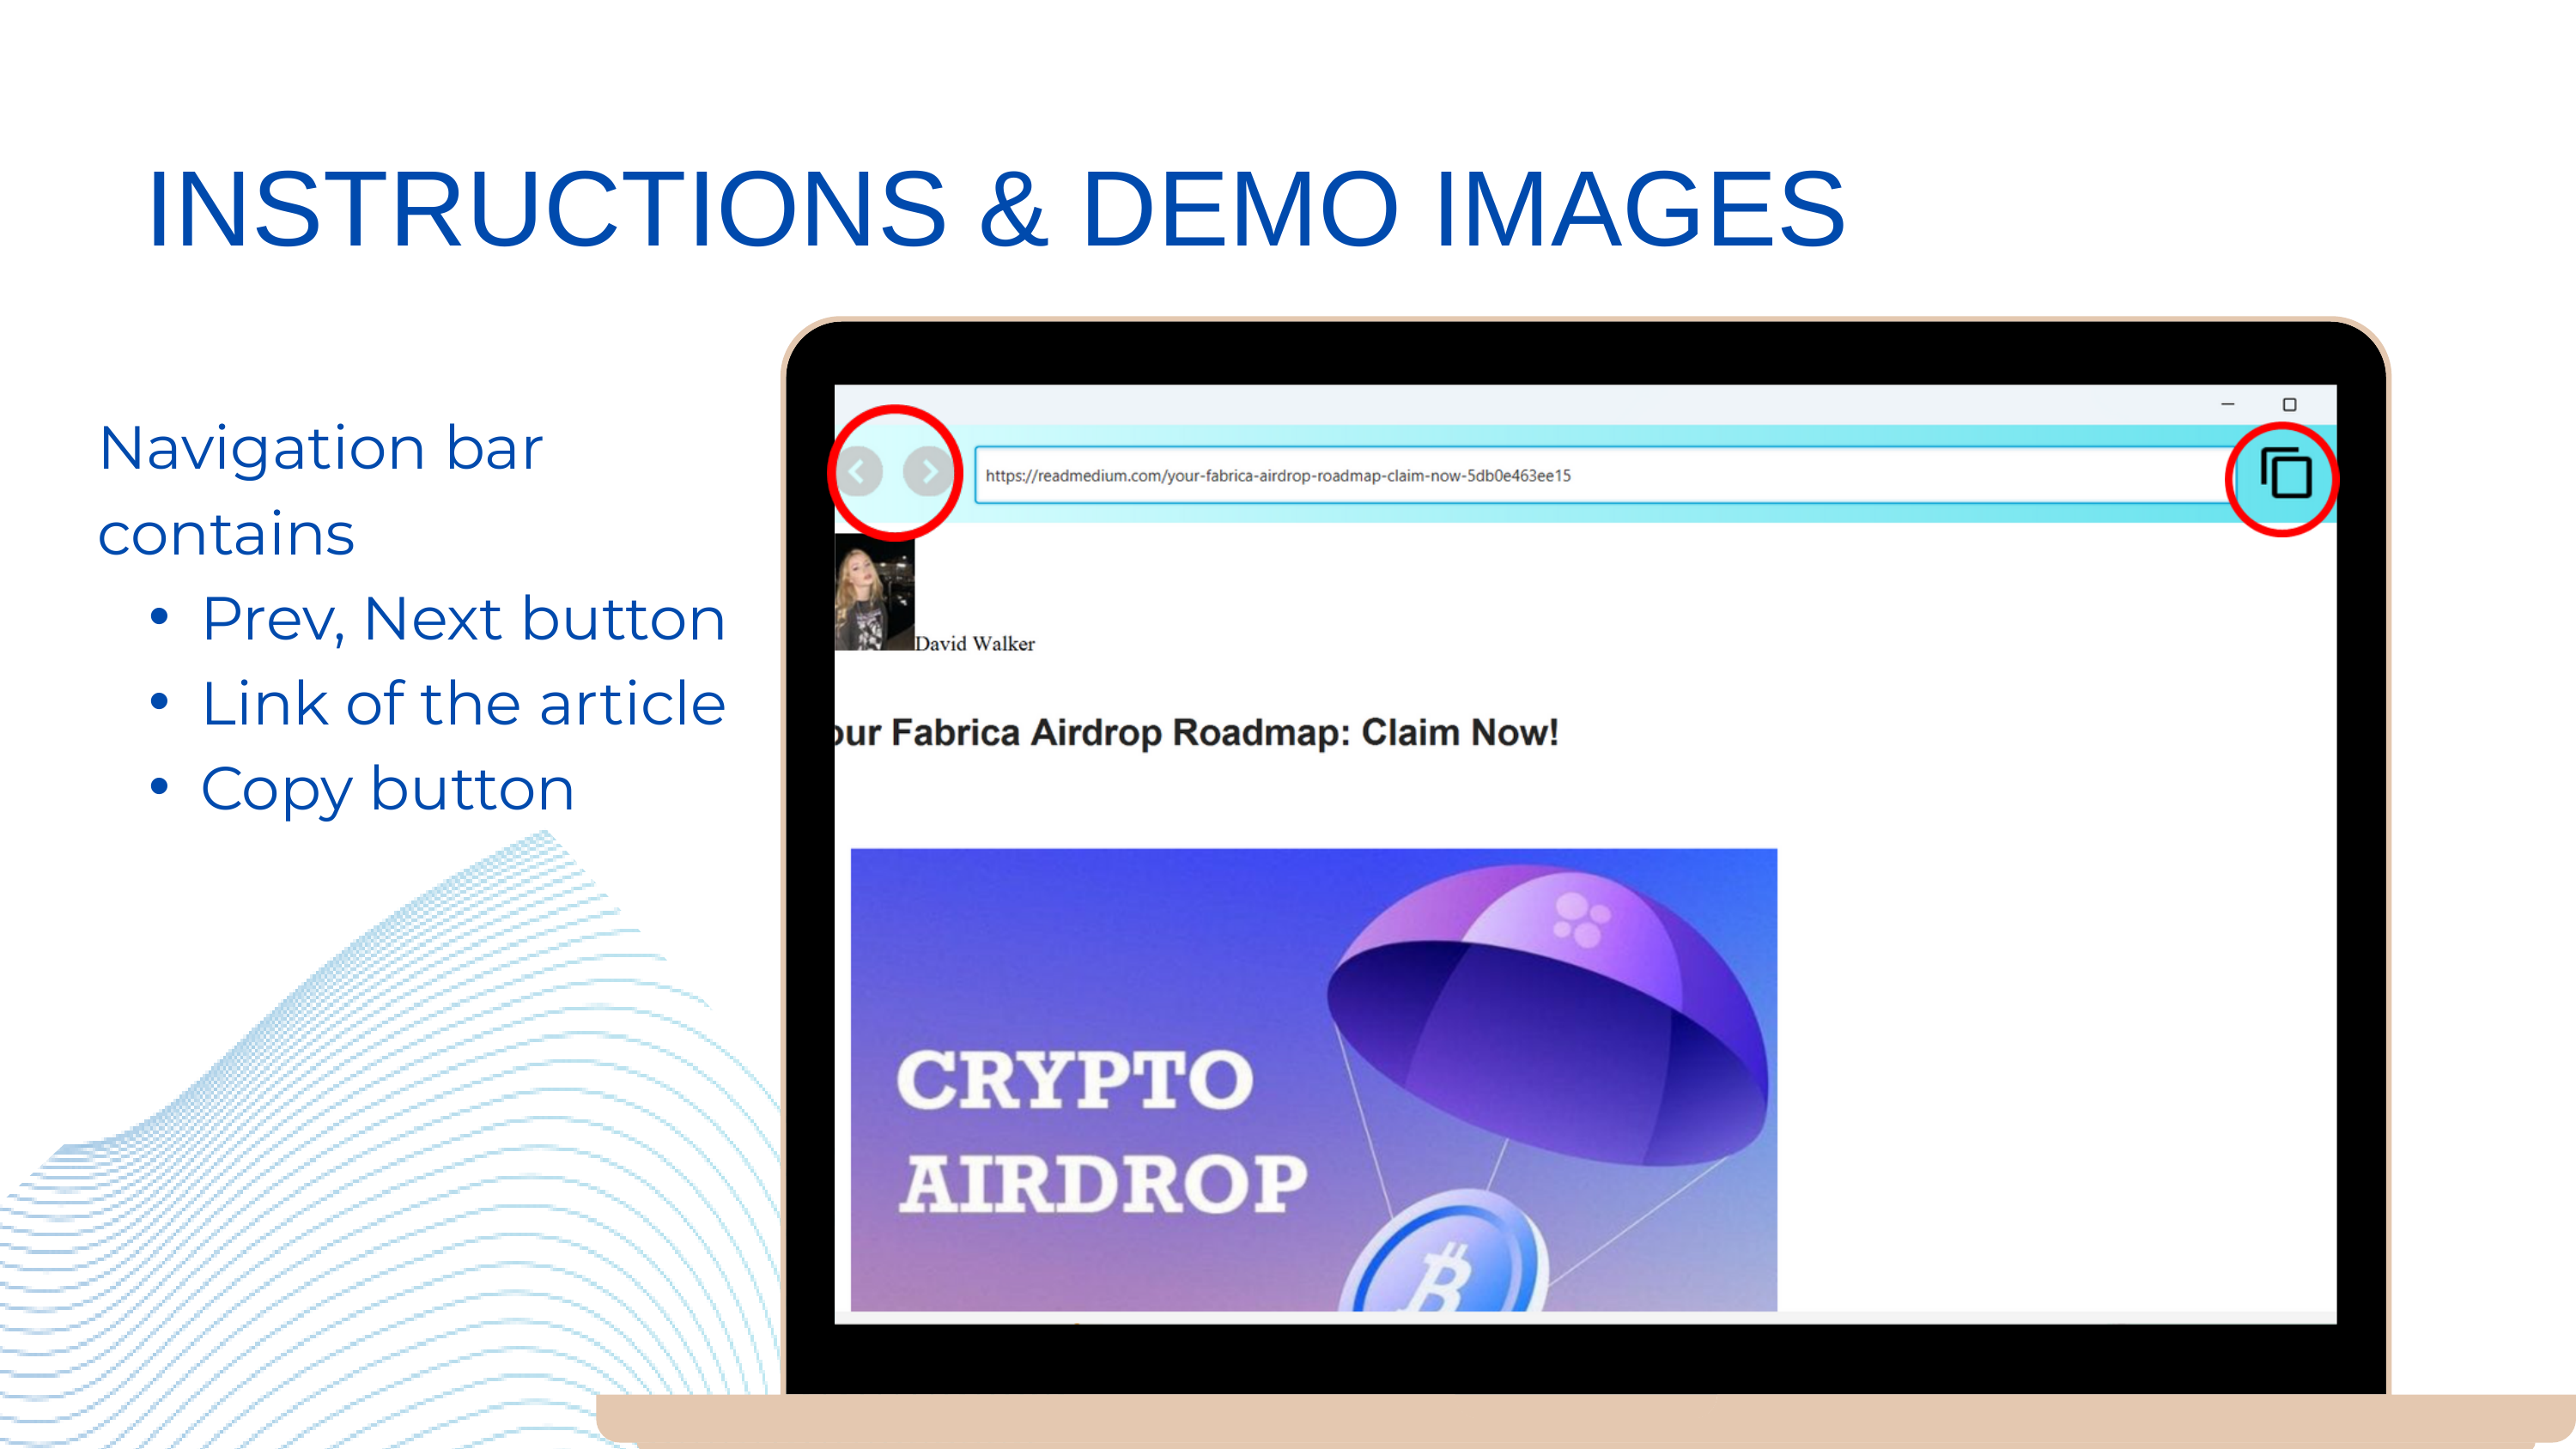

INSTRUCTIONS & DEMO IMAGES

Navigation bar contains
Prev, Next button
Link of the article
Copy button